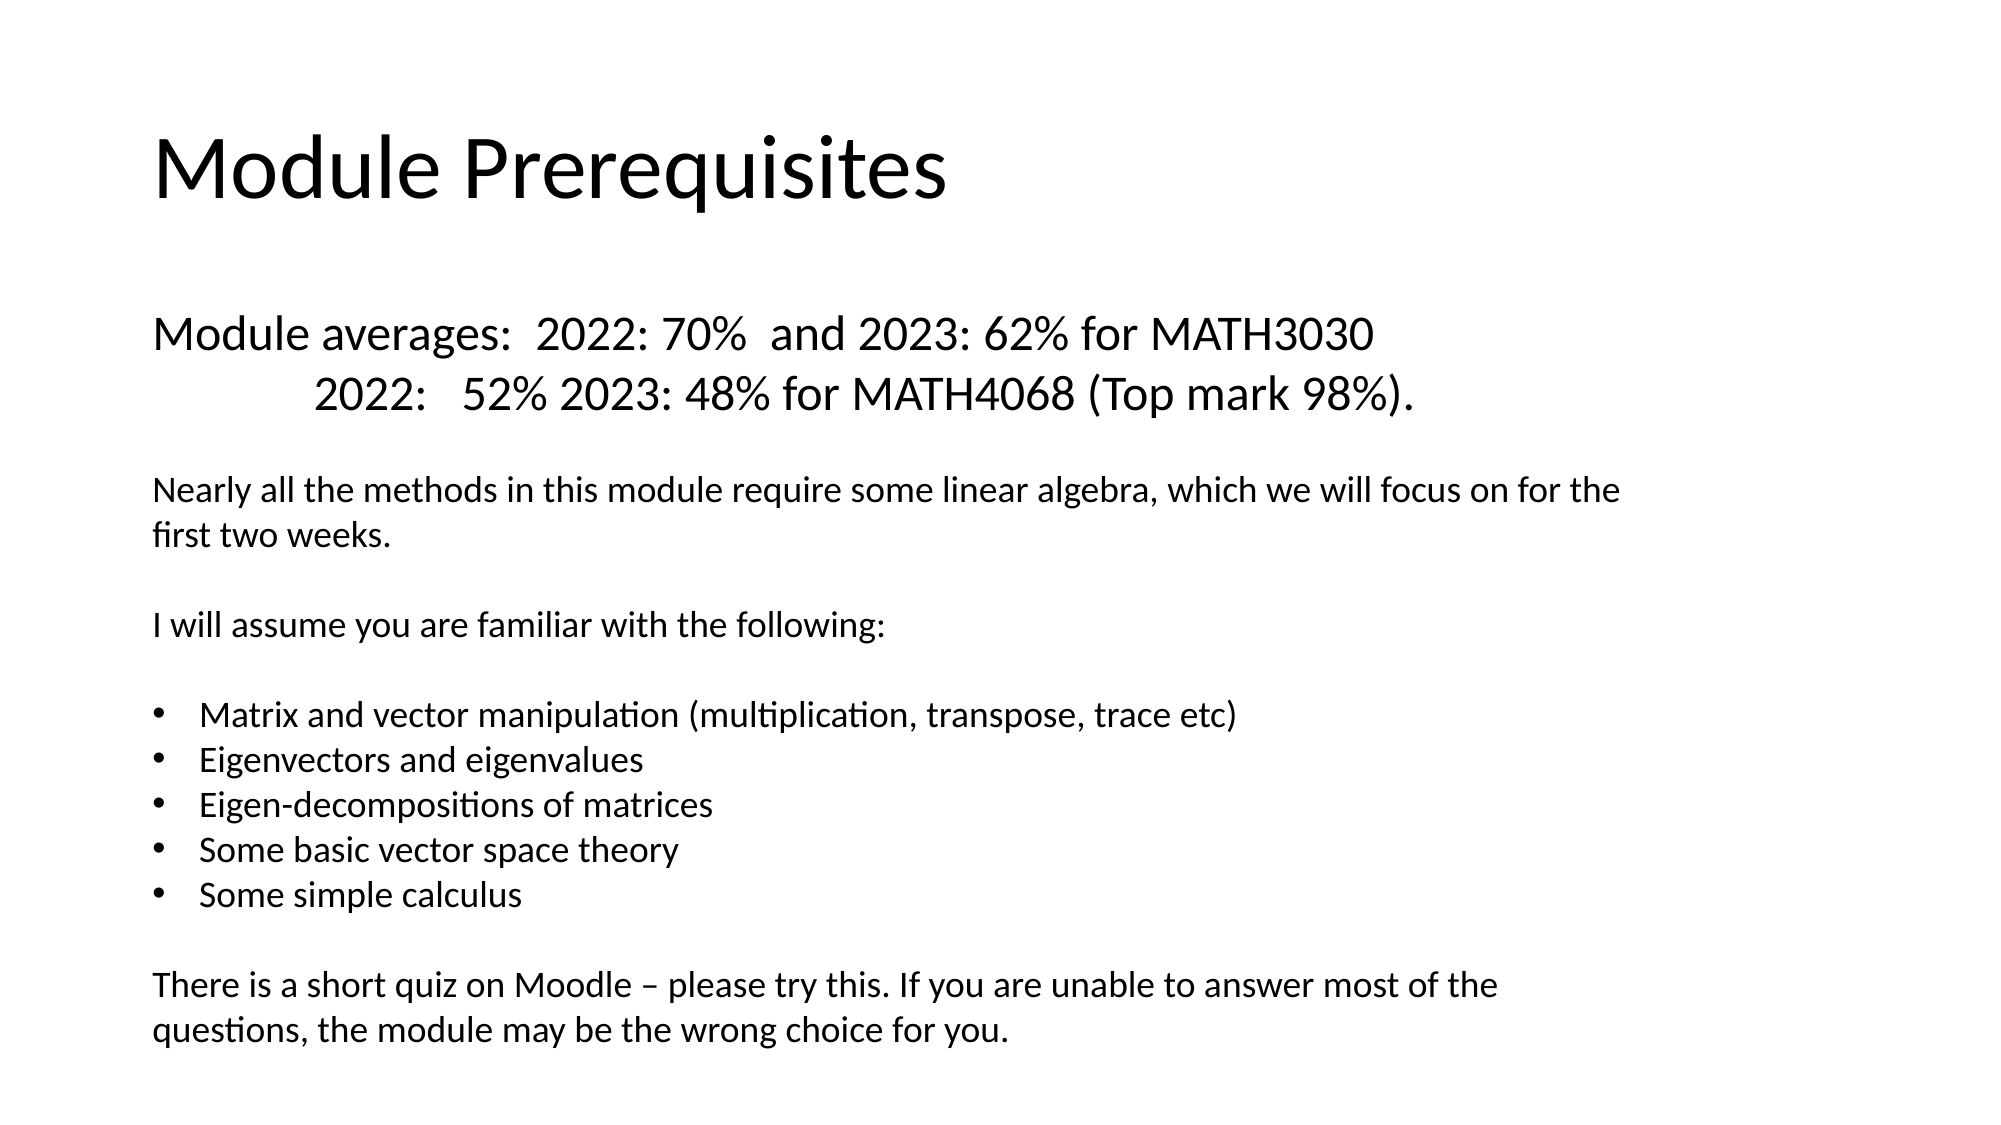

# Module Prerequisites

Module averages:  2022: 70%  and 2023: 62% for MATH3030
	 2022:   52% 2023: 48% for MATH4068 (Top mark 98%).

Nearly all the methods in this module require some linear algebra, which we will focus on for the first two weeks.

I will assume you are familiar with the following:

Matrix and vector manipulation (multiplication, transpose, trace etc)
Eigenvectors and eigenvalues
Eigen-decompositions of matrices
Some basic vector space theory
Some simple calculus

There is a short quiz on Moodle – please try this. If you are unable to answer most of the questions, the module may be the wrong choice for you.